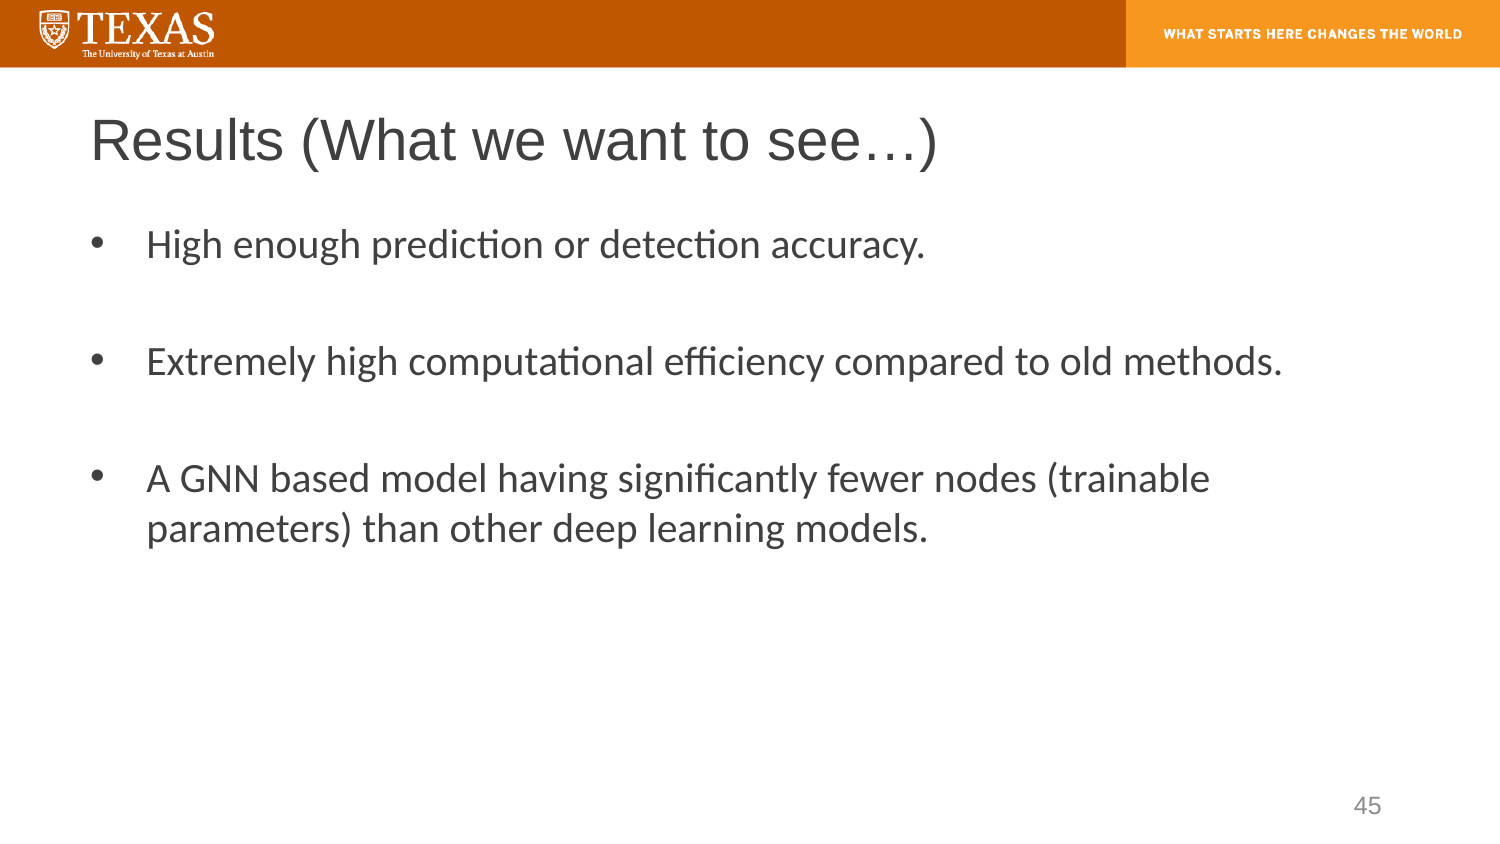

# Results (What we want to see…)
High enough prediction or detection accuracy.

Extremely high computational efficiency compared to old methods.

A GNN based model having significantly fewer nodes (trainable parameters) than other deep learning models.
45